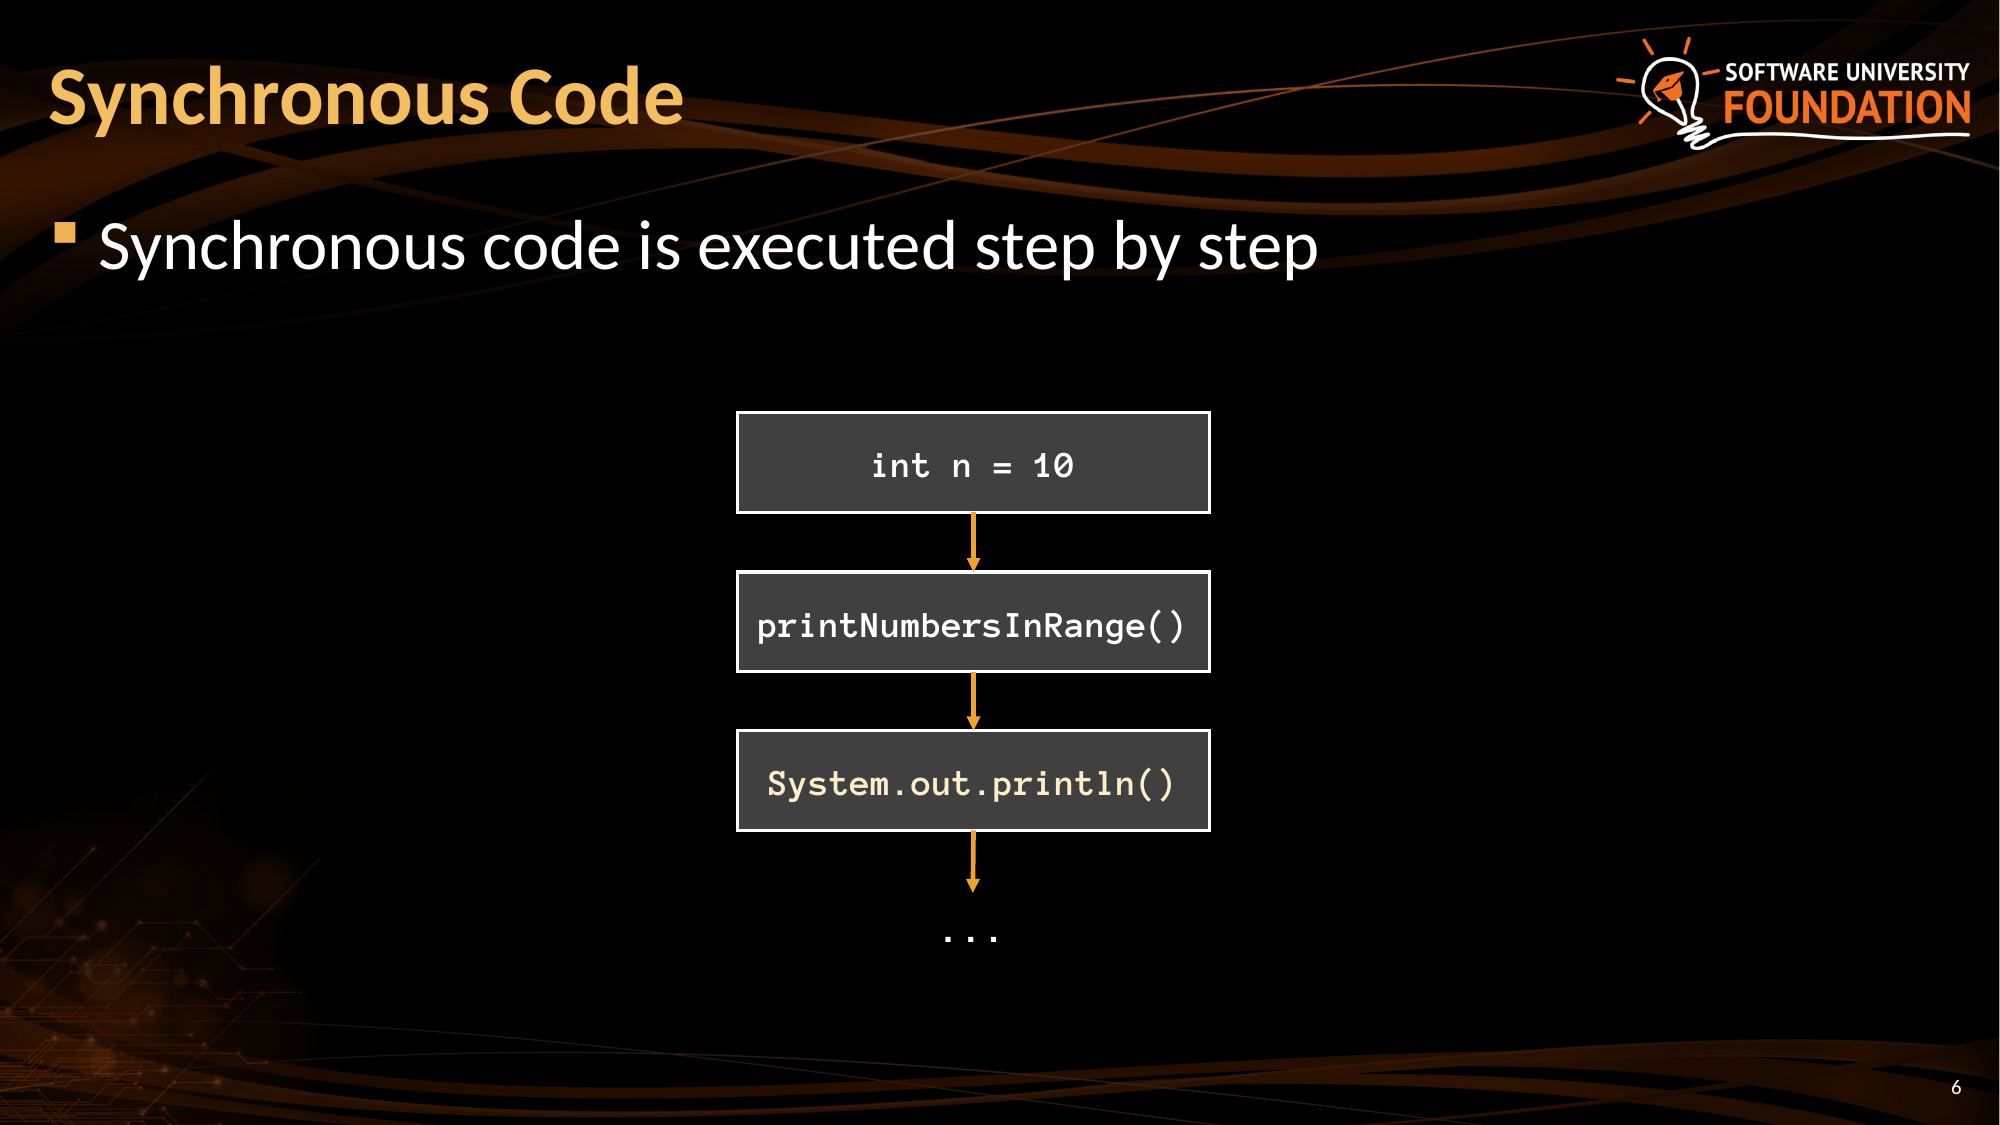

# Synchronous Code
Synchronous code is executed step by step
int n = 10
printNumbersInRange()
System.out.println()
...
6